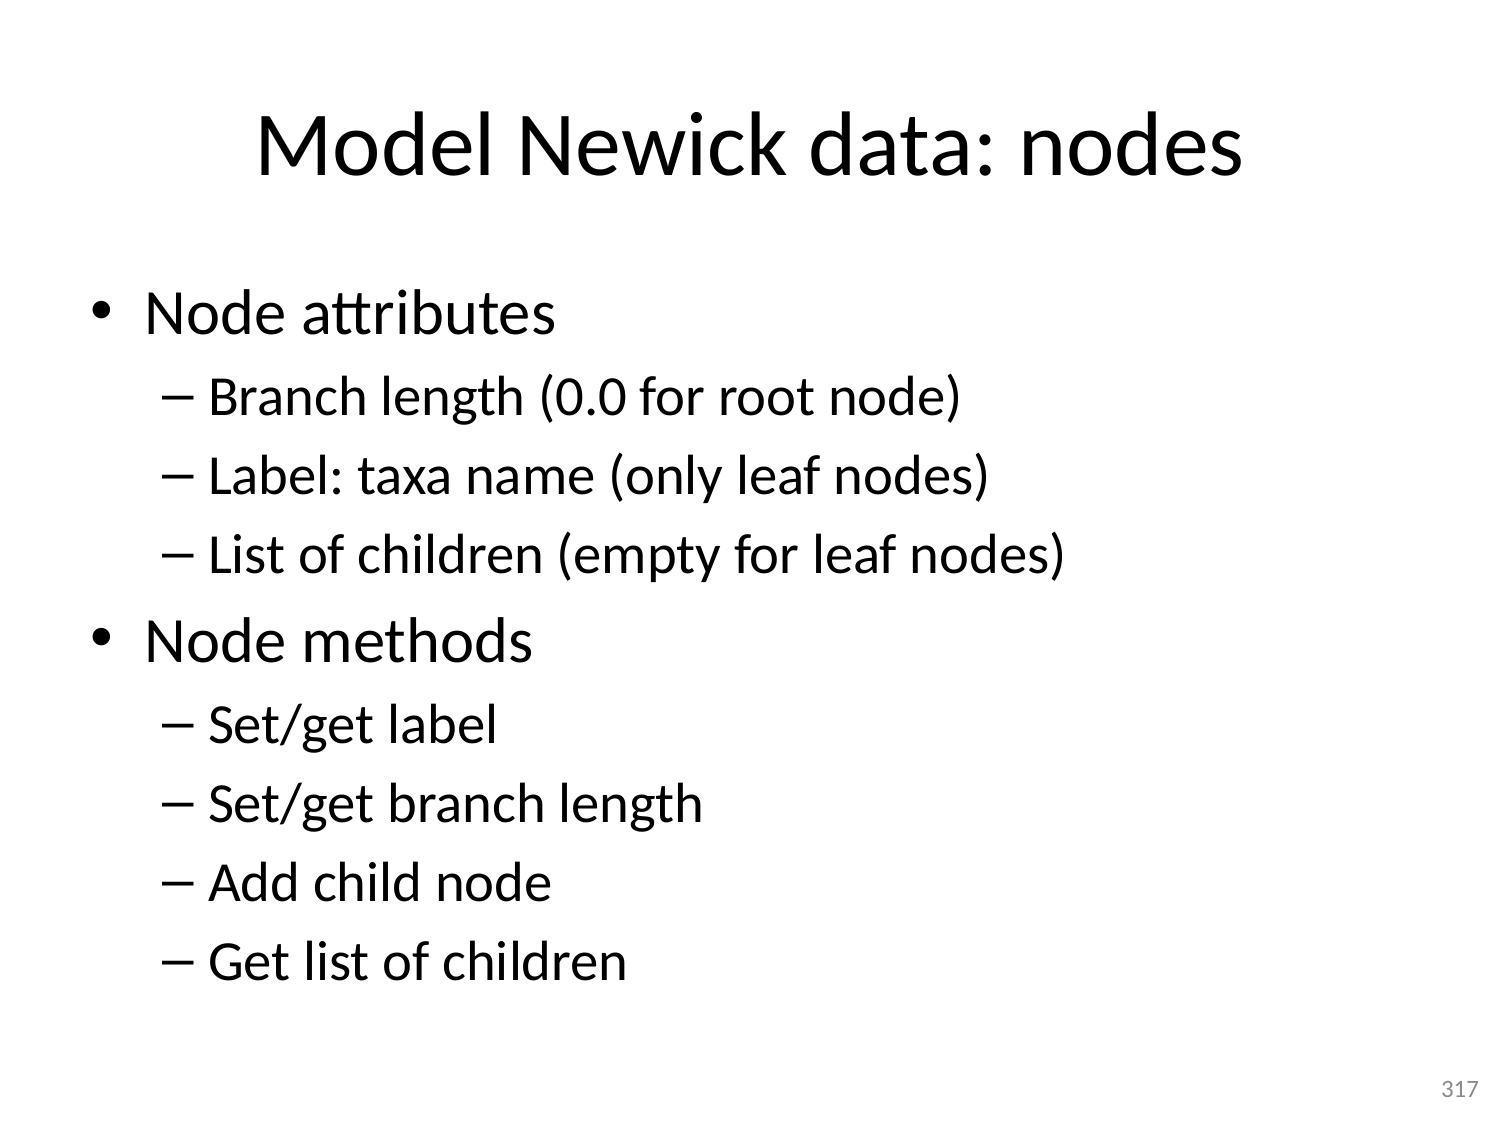

# Model Newick data: nodes
Node attributes
Branch length (0.0 for root node)
Label: taxa name (only leaf nodes)
List of children (empty for leaf nodes)
Node methods
Set/get label
Set/get branch length
Add child node
Get list of children
317